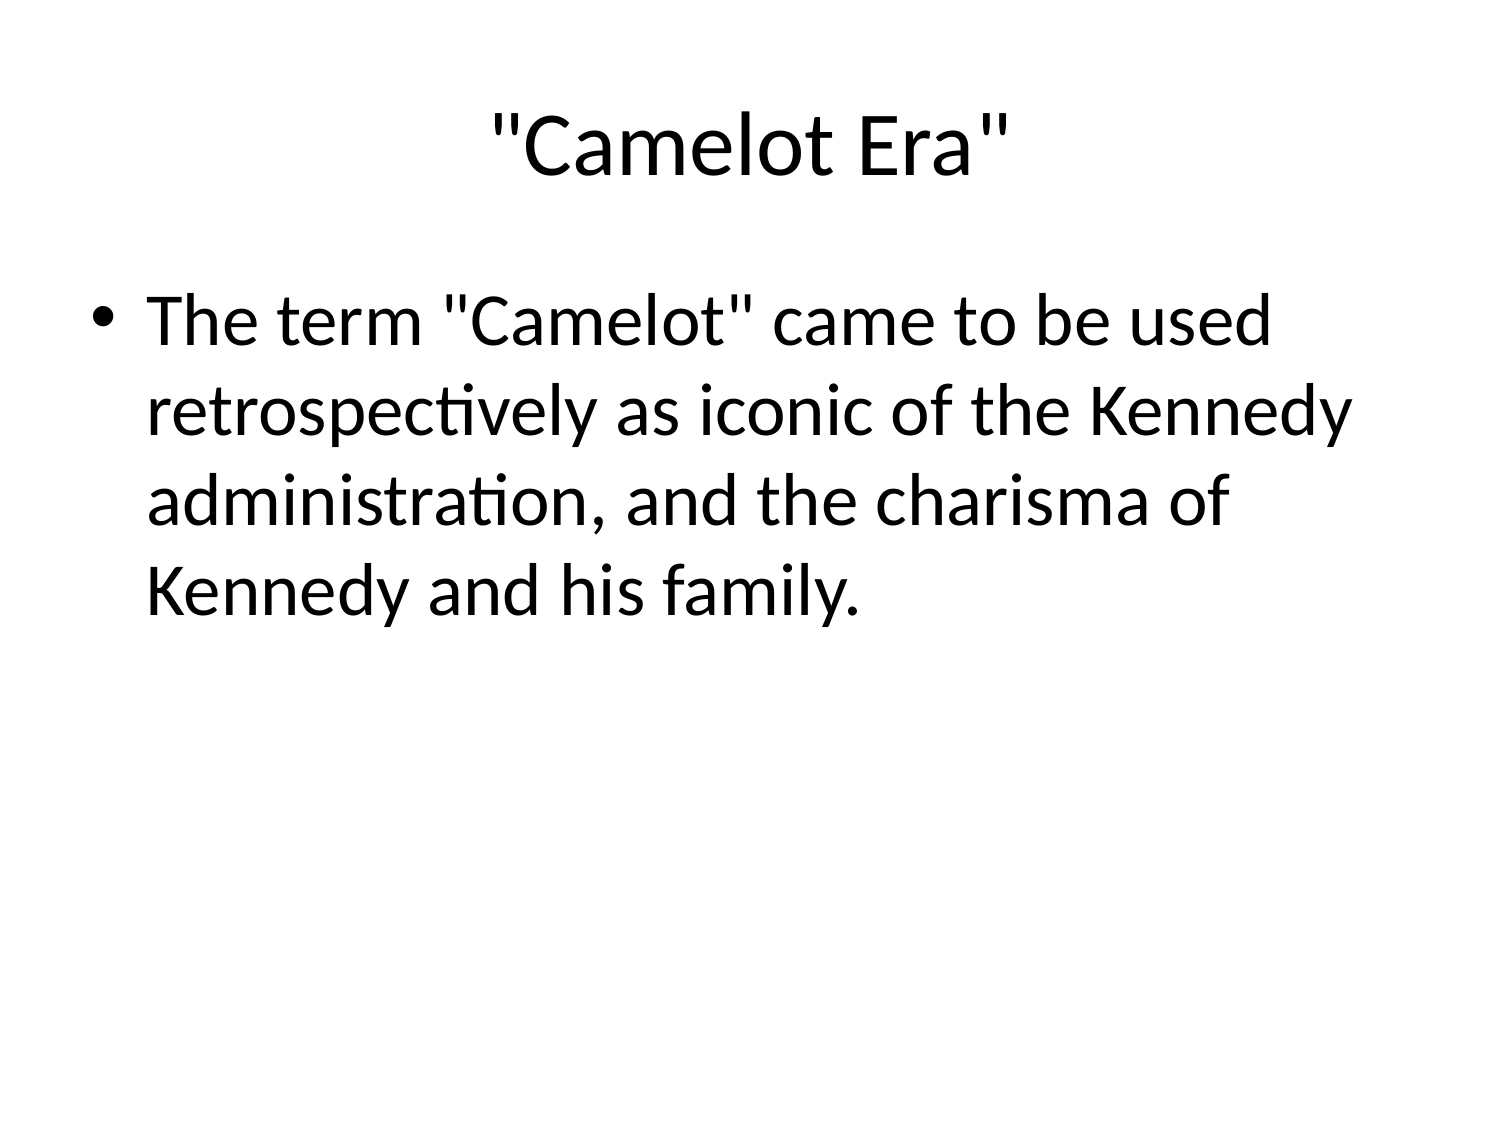

# "Camelot Era"
The term "Camelot" came to be used retrospectively as iconic of the Kennedy administration, and the charisma of Kennedy and his family.